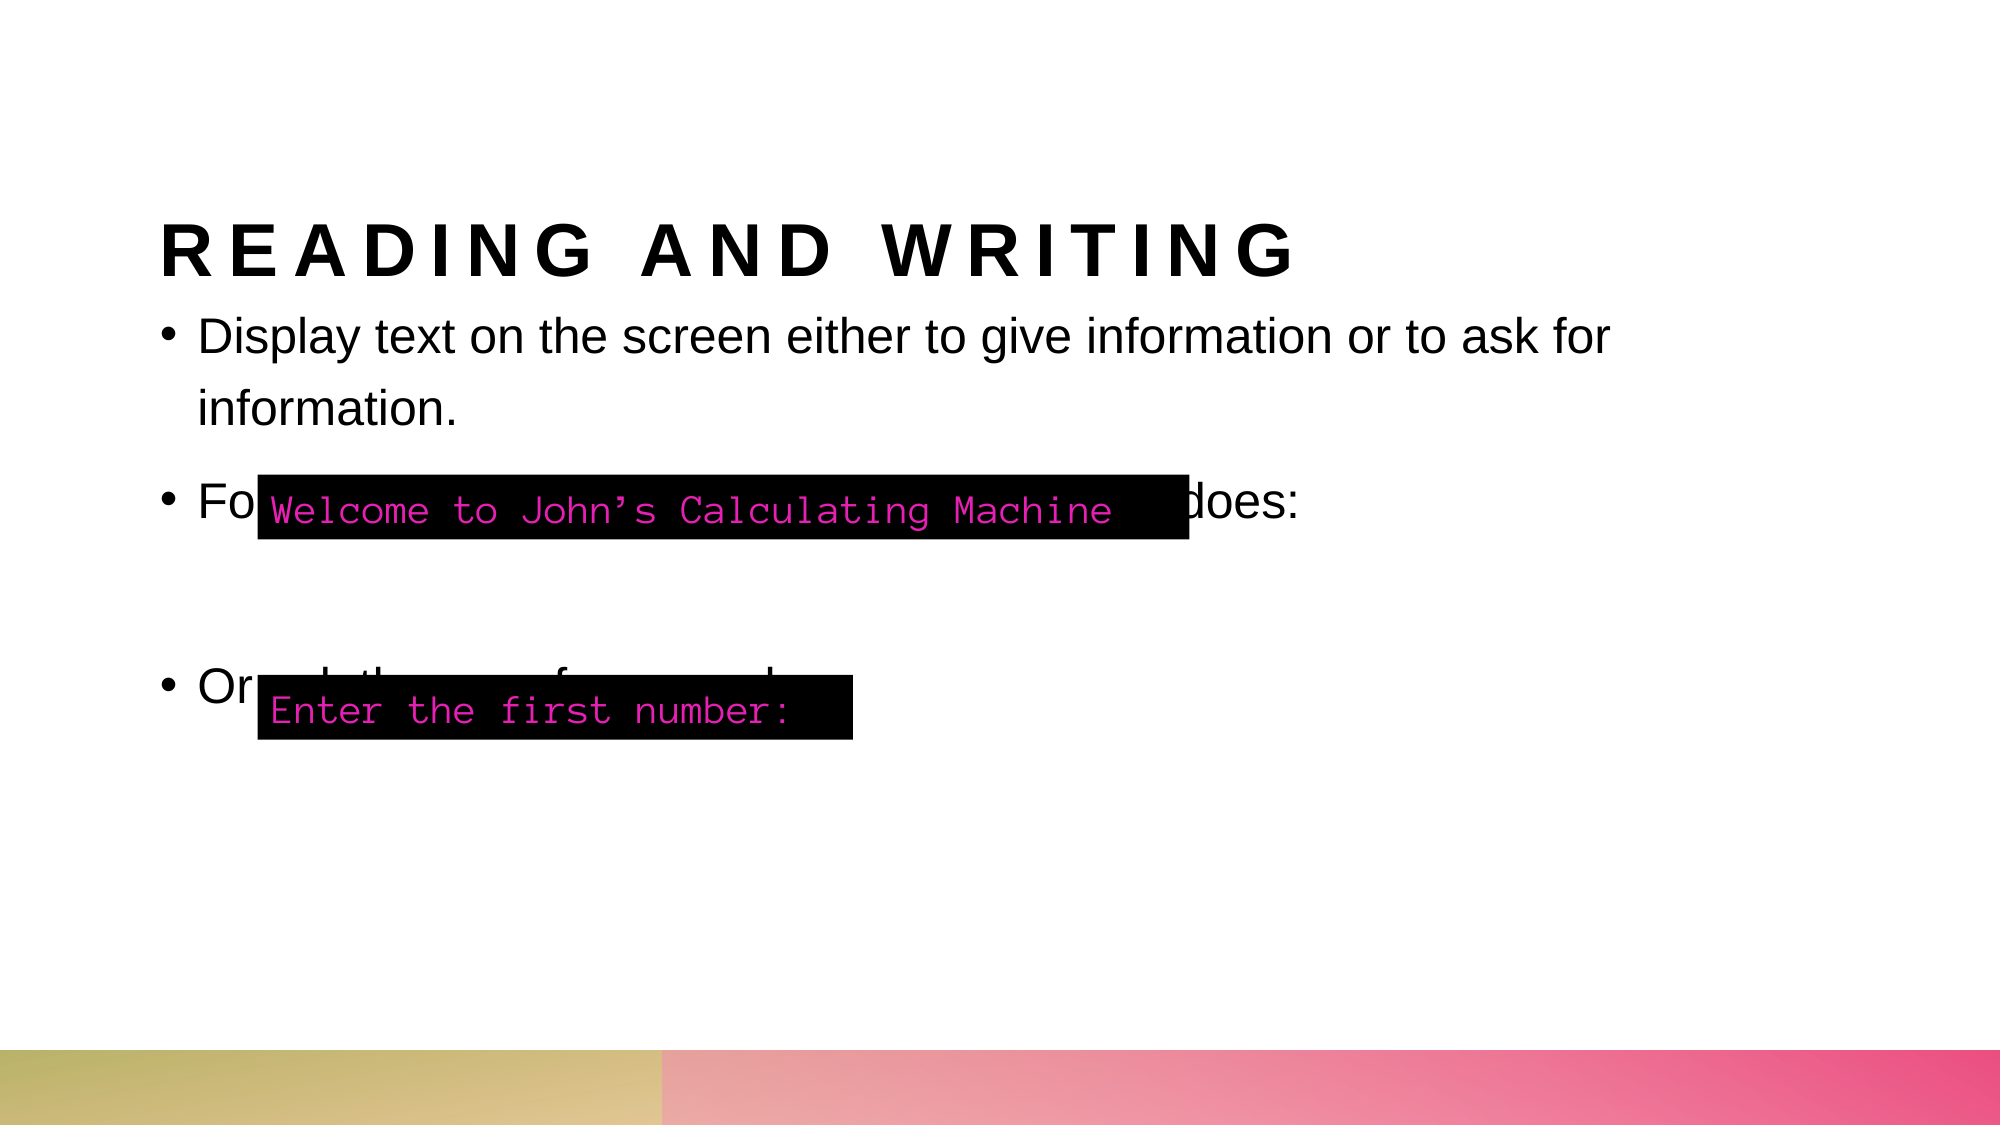

# Reading and writing
Display text on the screen either to give information or to ask for information.
For example, tell the user what the program does:

Or ask the user for a number:

Welcome to John’s Calculating Machine
Enter the first number: